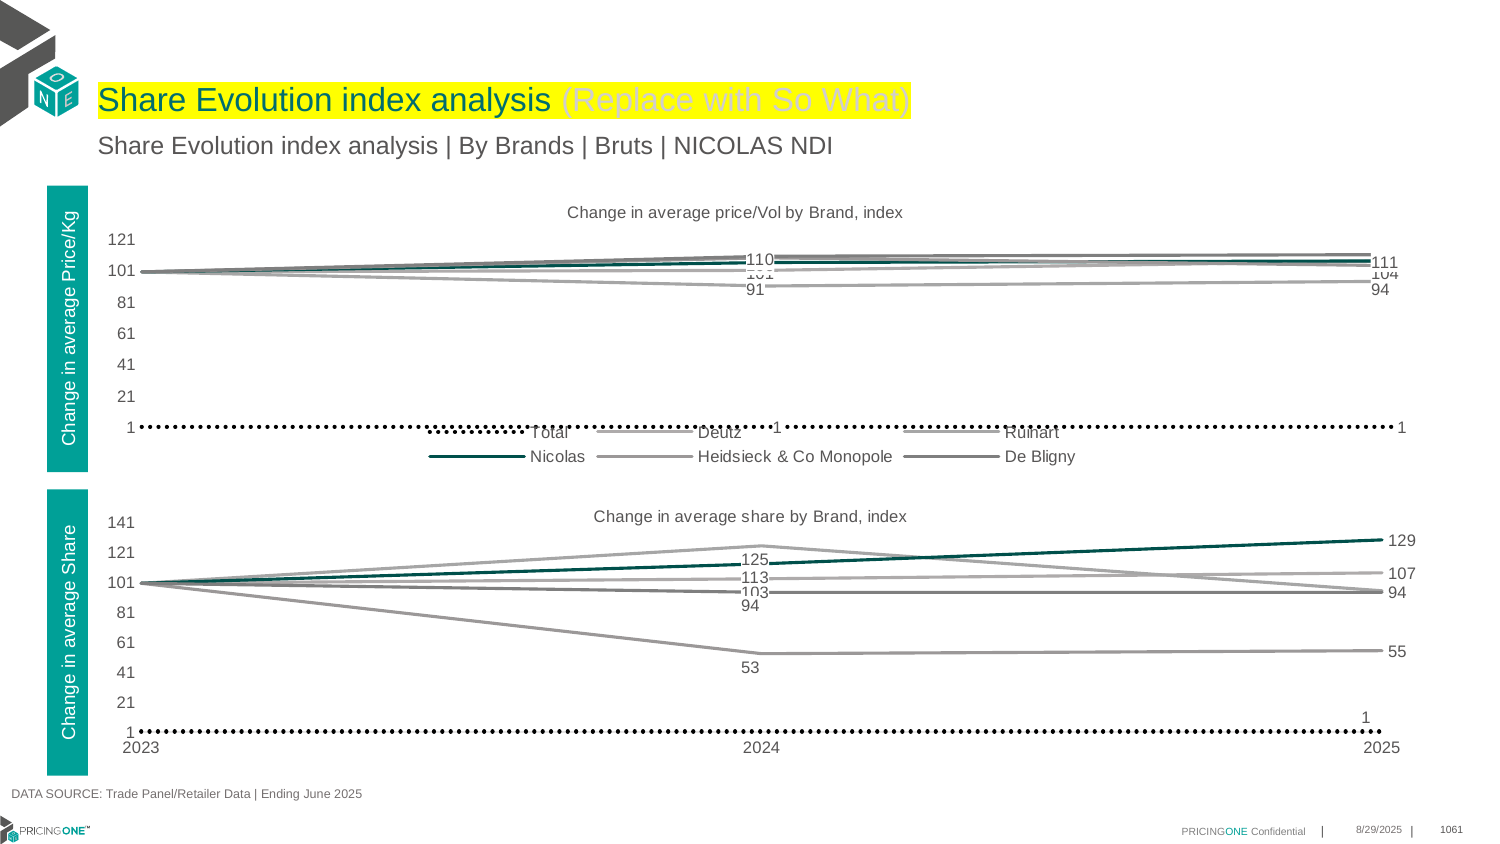

# Share Evolution index analysis (Replace with So What)
Share Evolution index analysis | By Brands | Bruts | NICOLAS NDI

### Chart: Change in average price/Vol by Brand, index

| Category | Total | Deutz | Ruinart | Nicolas | Heidsieck & Co Monopole | De Bligny |
|---|---|---|---|---|---|---|
| 2023 | 1.0 | 100.0 | 100.0 | 100.0 | 100.0 | 100.0 |
| 2024 | 1.04141208698271 | 101.0 | 91.0 | 106.0 | 109.0 | 110.0 |
| 2025 | 1.0297884014802408 | 107.0 | 94.0 | 107.0 | 104.0 | 111.0 |
Change in average Price/Kg

### Chart: Change in average share by Brand, index

| Category | Total | Deutz | Ruinart | Nicolas | Heidsieck & Co Monopole | De Bligny |
|---|---|---|---|---|---|---|
| 2023 | 1.0 | 100.0 | 100.0 | 100.0 | 100.0 | 100.0 |
| 2024 | 1.0 | 103.0 | 125.0 | 113.0 | 53.0 | 94.0 |
| 2025 | 1.0 | 107.0 | 95.0 | 129.0 | 55.0 | 94.0 |
Change in average Share
DATA SOURCE: Trade Panel/Retailer Data | Ending June 2025

8/29/2025
1061